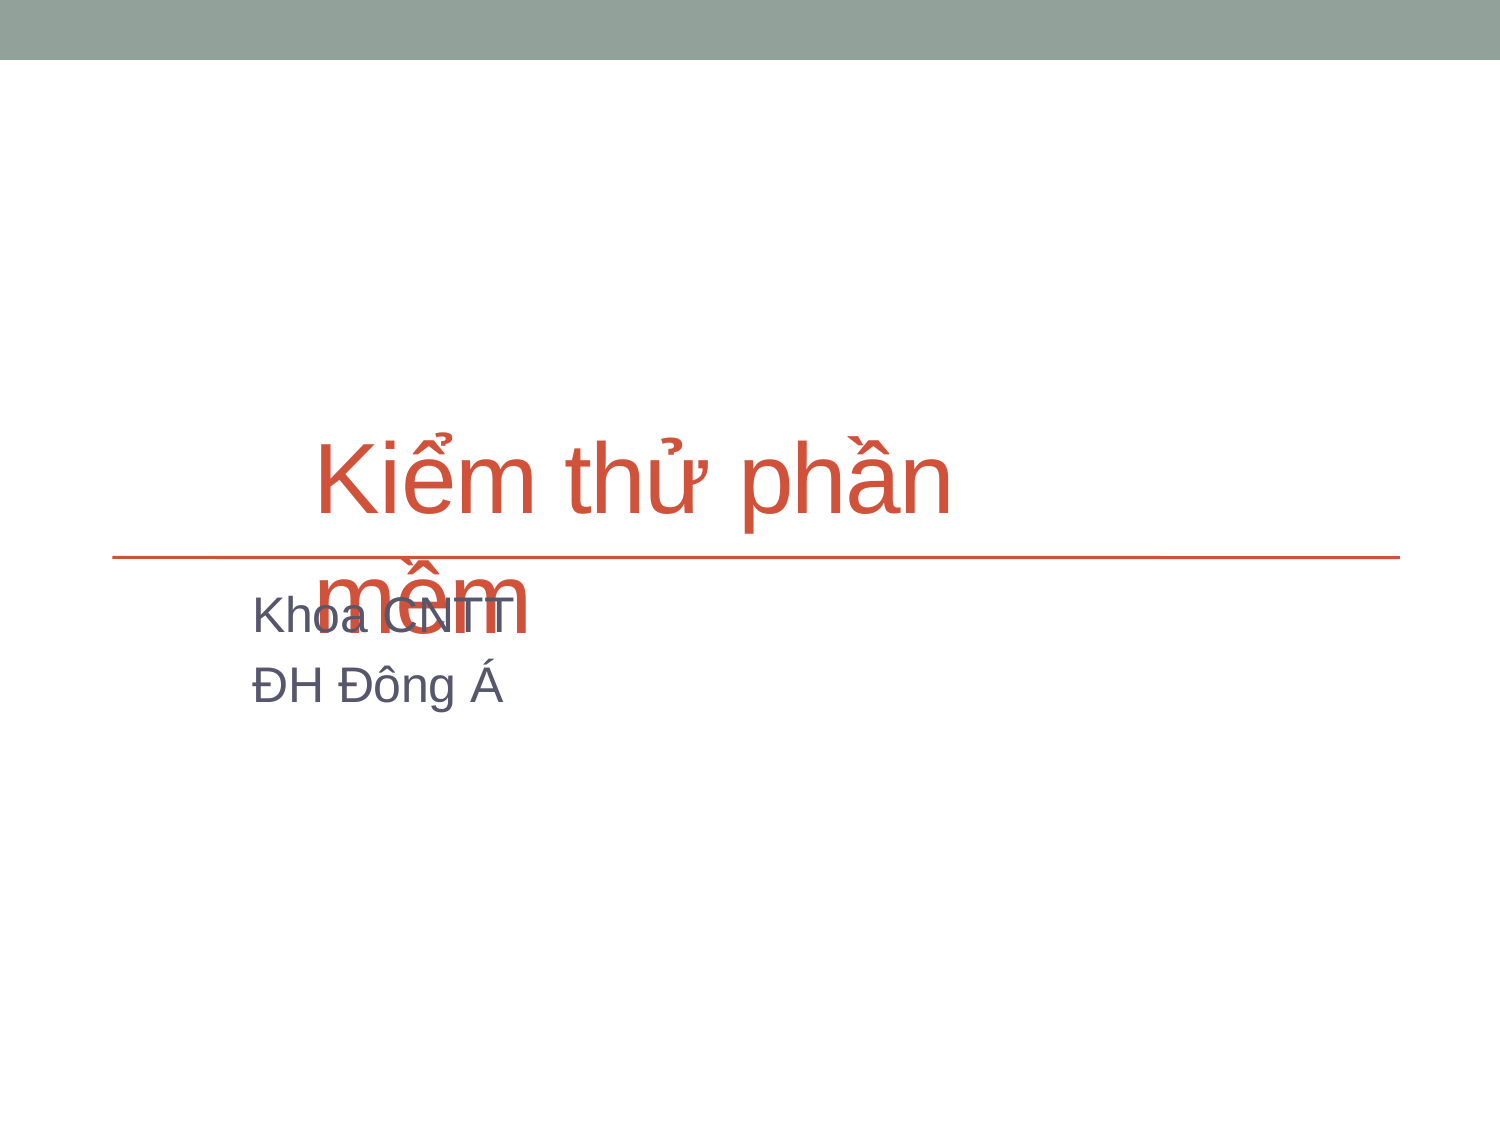

# Kiểm thử phần mềm

Khoa CNTT
ĐH Đông Á